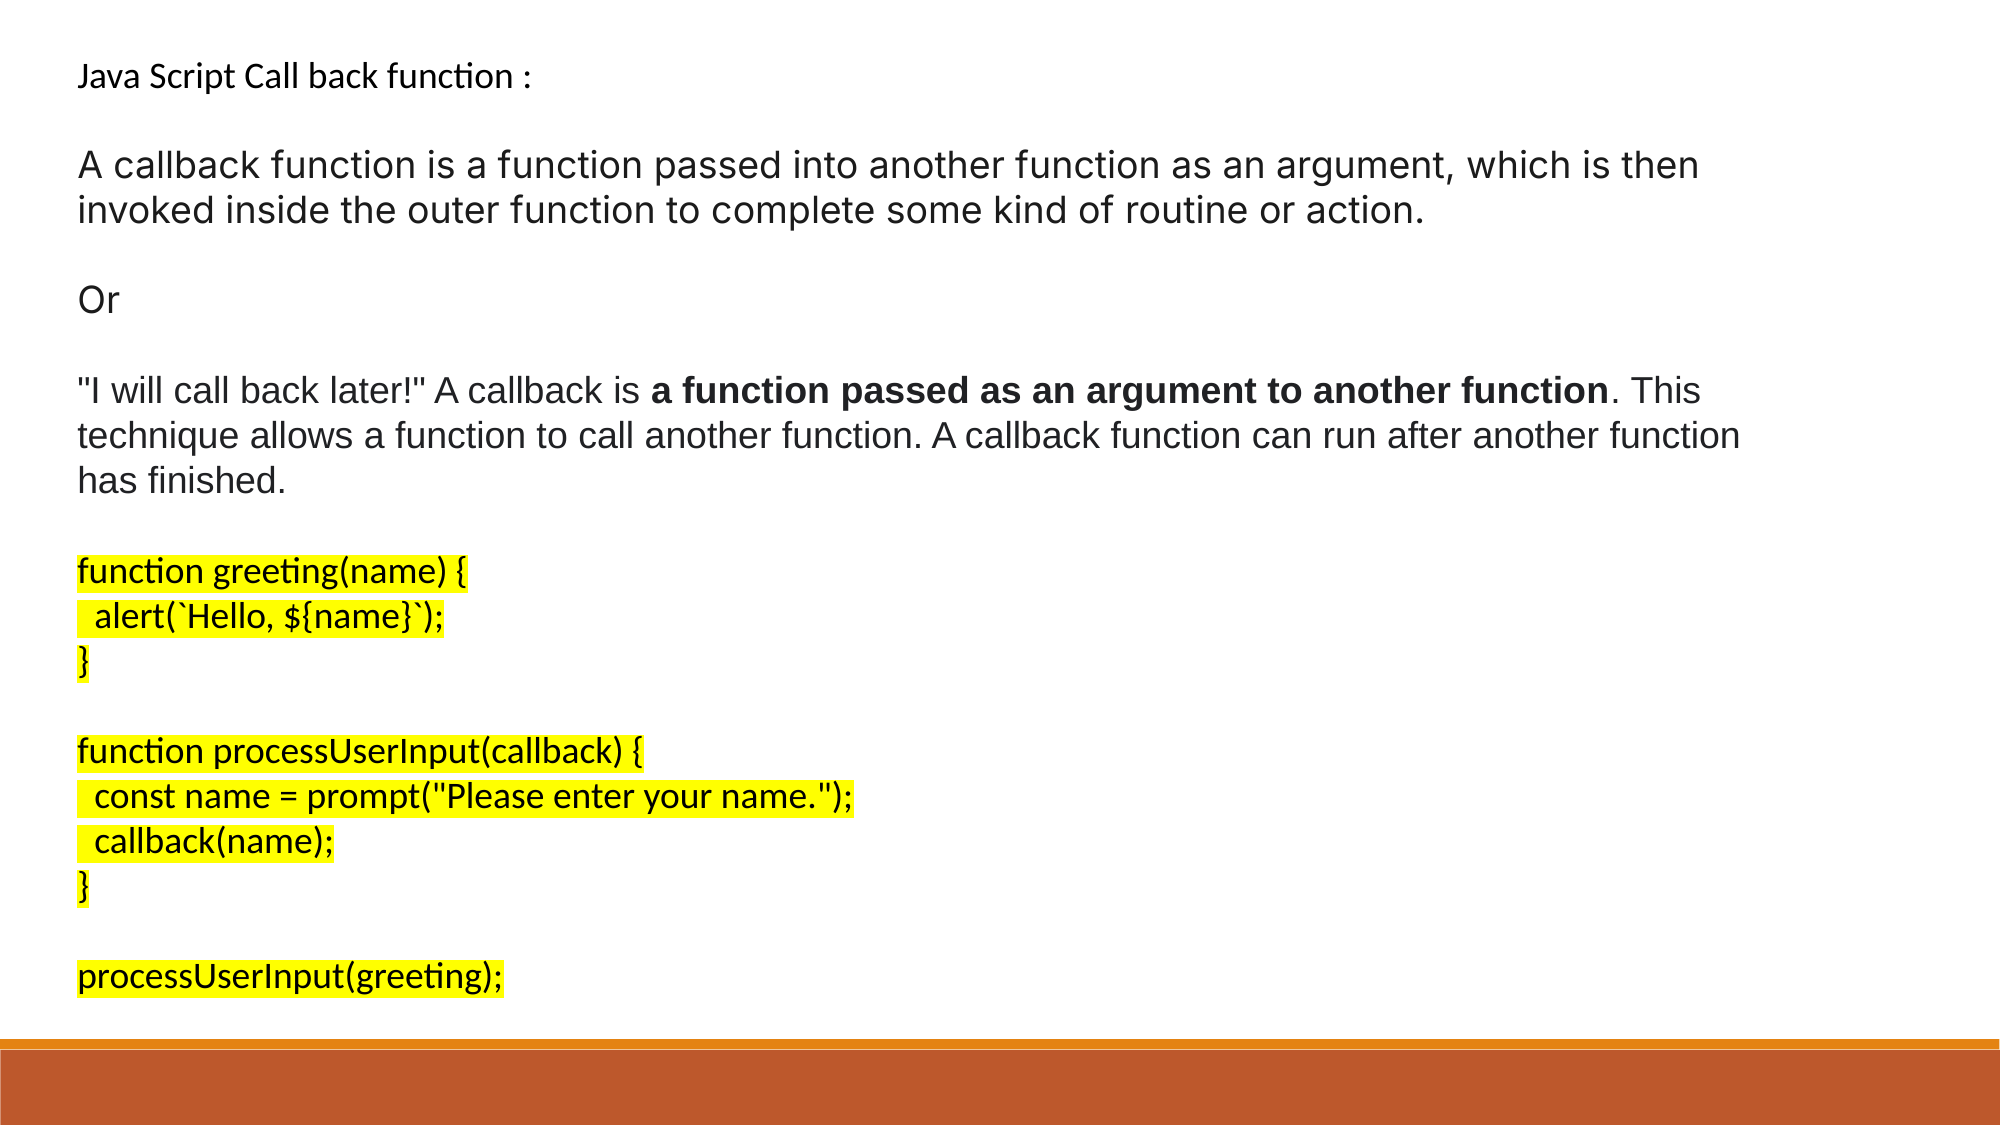

Java Script Call back function :

A callback function is a function passed into another function as an argument, which is then invoked inside the outer function to complete some kind of routine or action.

Or

"I will call back later!" A callback is a function passed as an argument to another function. This technique allows a function to call another function. A callback function can run after another function has finished.

function greeting(name) {
  alert(`Hello, ${name}`);
}

function processUserInput(callback) {
  const name = prompt("Please enter your name.");
  callback(name);
}

processUserInput(greeting);